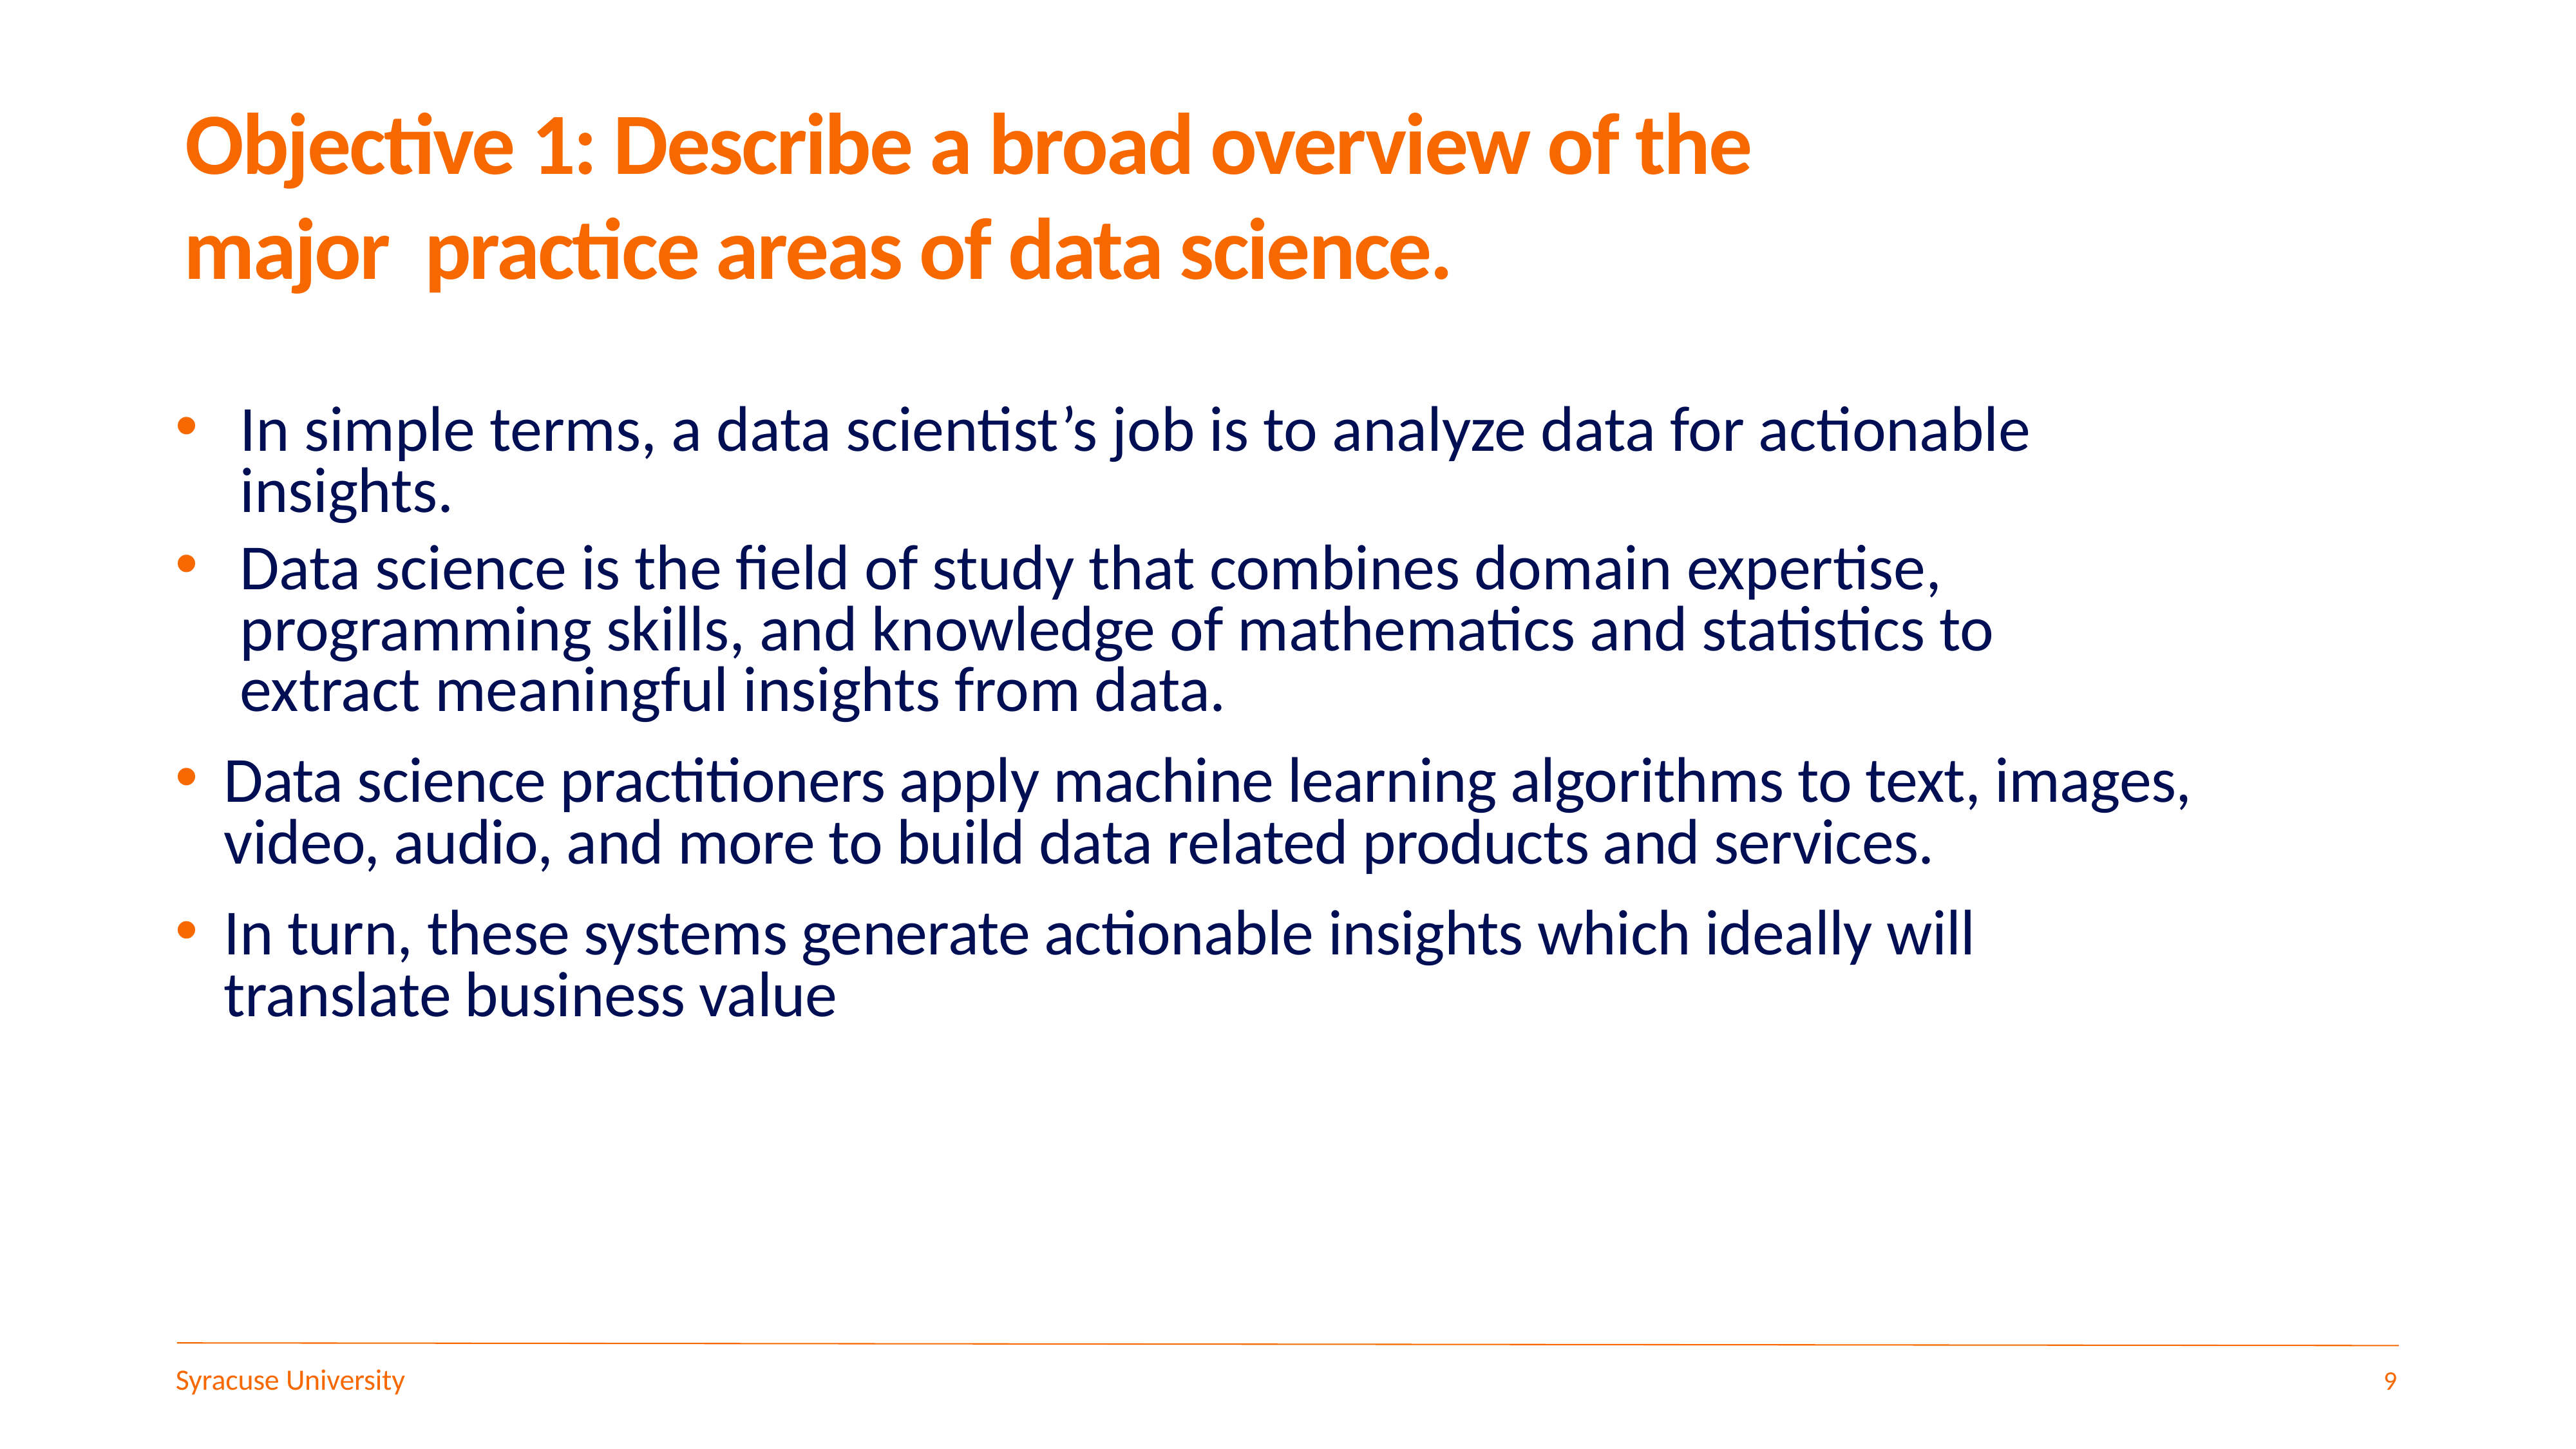

# Objective 1: Describe a broad overview of the major  practice areas of data science.

In simple terms, a data scientist’s job is to analyze data for actionable insights.
Data science is the field of study that combines domain expertise, programming skills, and knowledge of mathematics and statistics to extract meaningful insights from data.
Data science practitioners apply machine learning algorithms to text, images, video, audio, and more to build data related products and services.
In turn, these systems generate actionable insights which ideally will translate business value

Syracuse University
Syracuse University
3
9